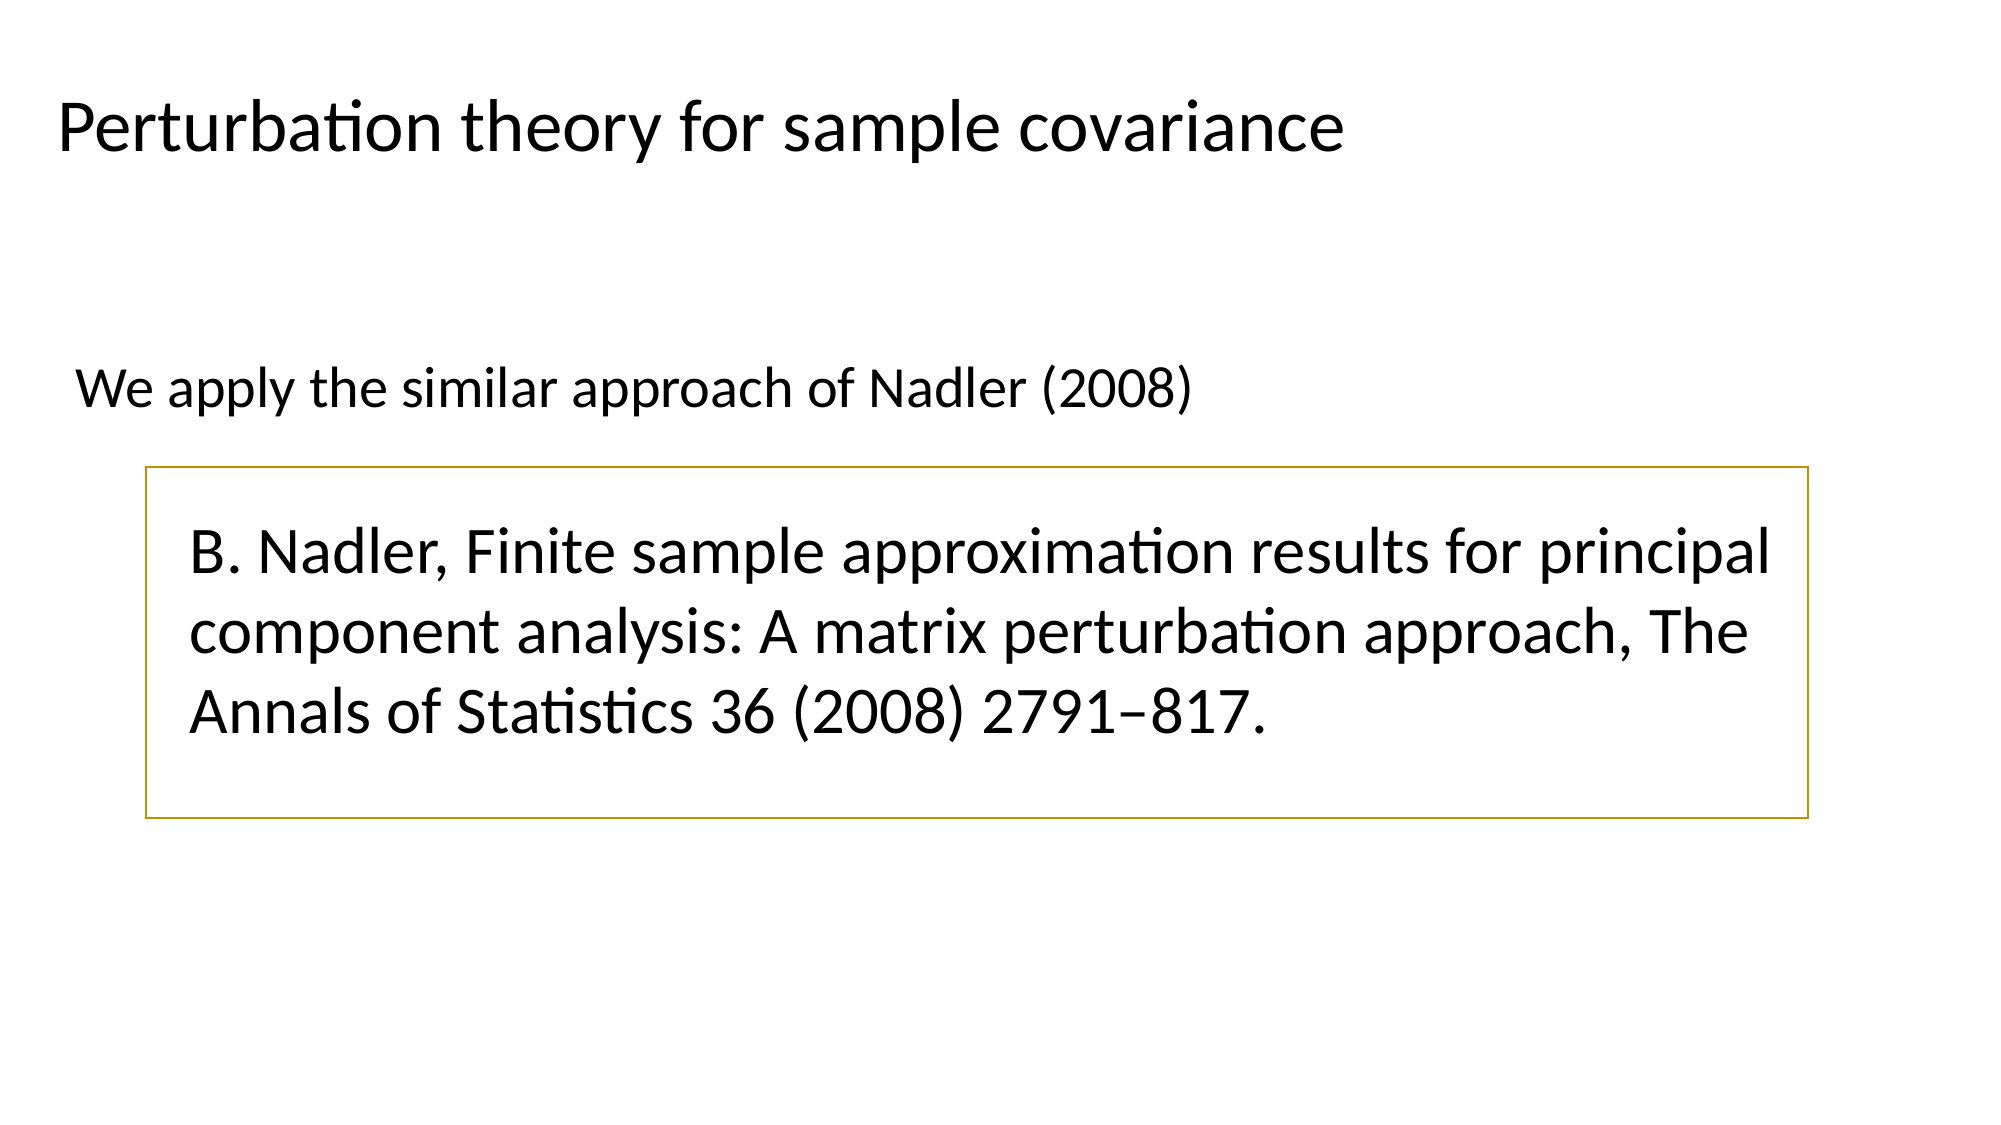

Perturbation theory for sample covariance
We apply the similar approach of Nadler (2008)

B. Nadler, Finite sample approximation results for principal component analysis: A matrix perturbation approach, The Annals of Statistics 36 (2008) 2791–817.